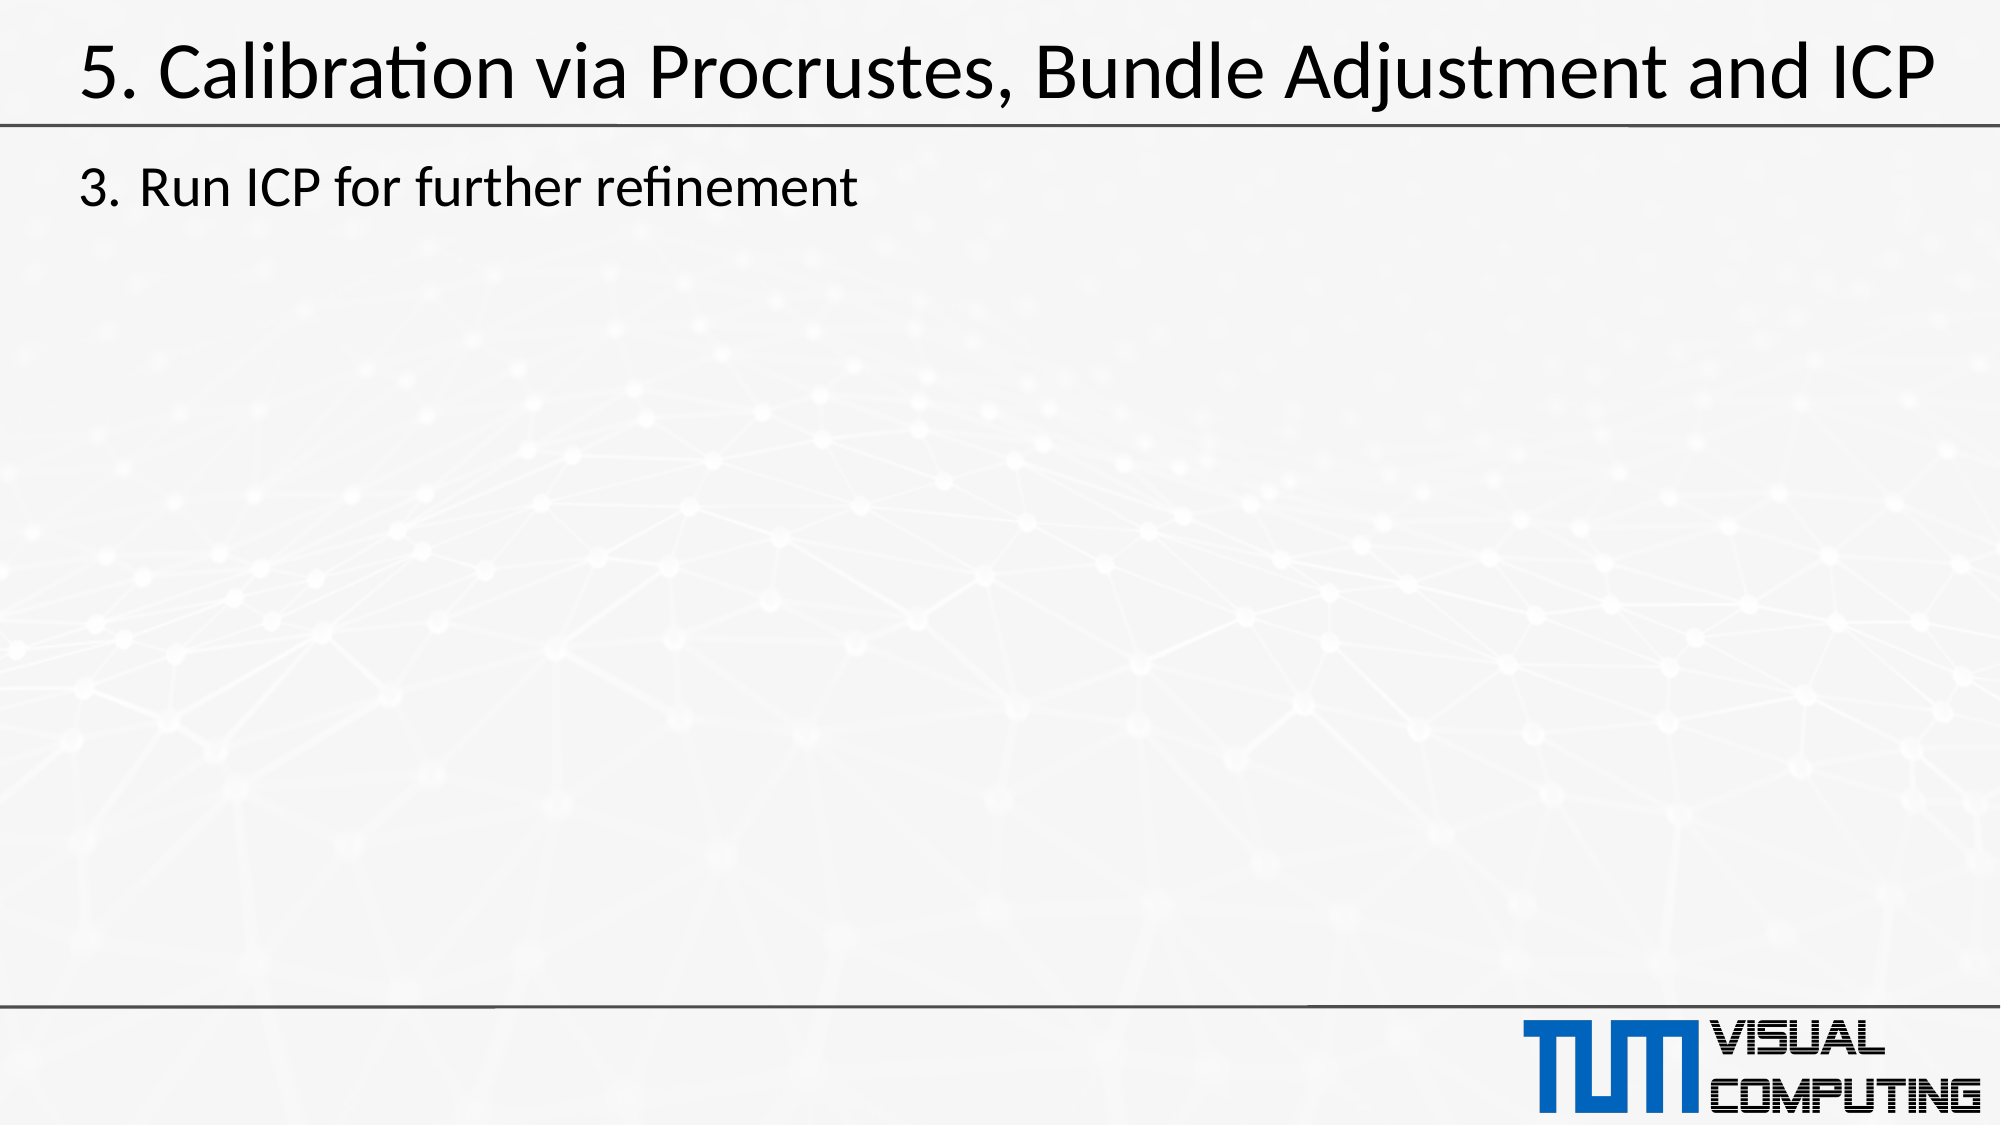

# 5. Calibration via Procrustes, Bundle Adjustment and ICP
Run ICP for further refinement